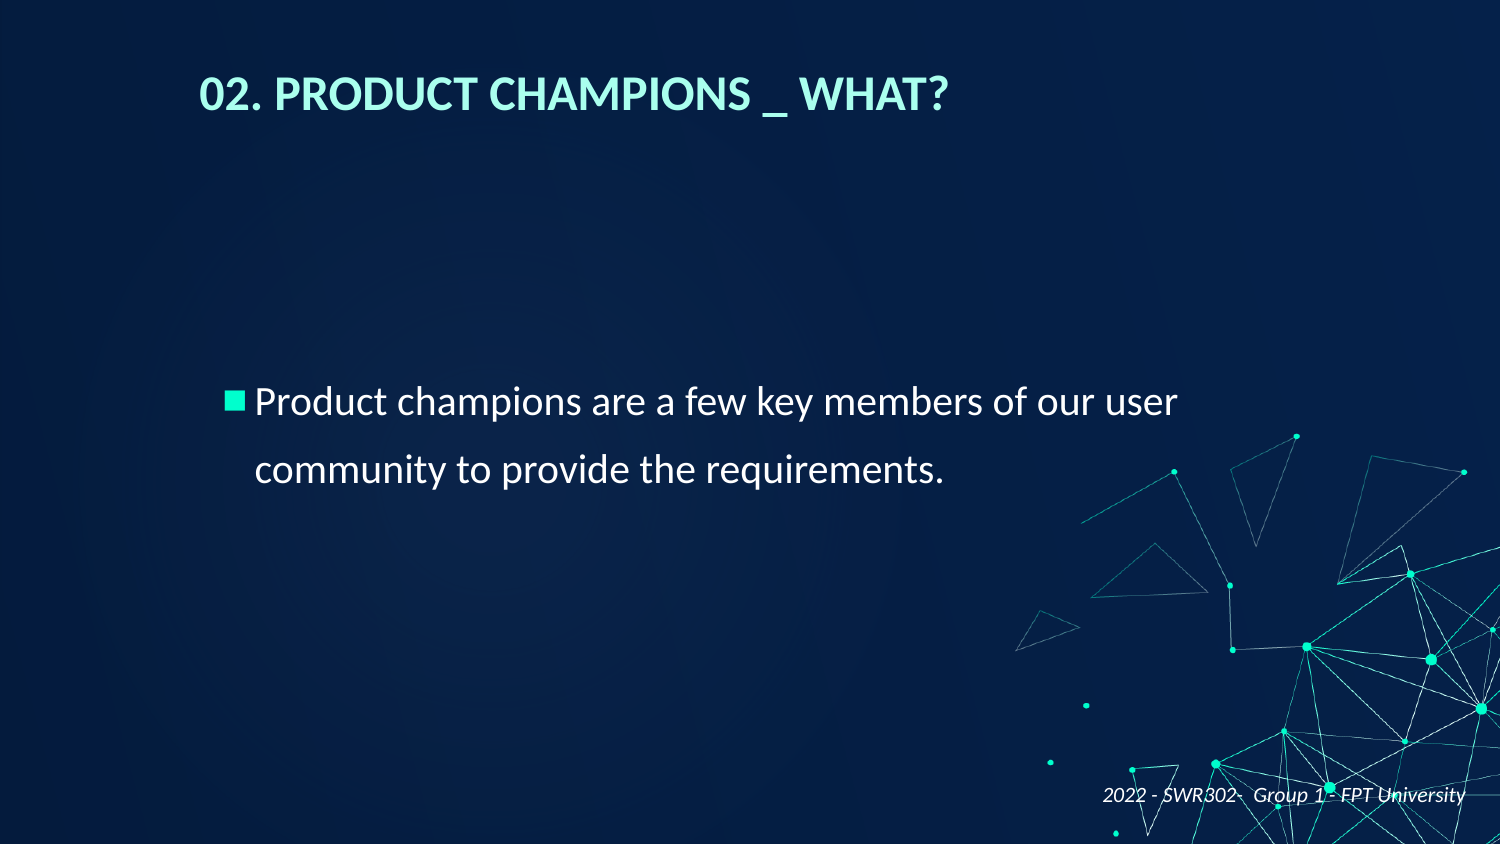

02. PRODUCT CHAMPIONS _ WHAT?
Product champions are a few key members of our user community to provide the requirements.